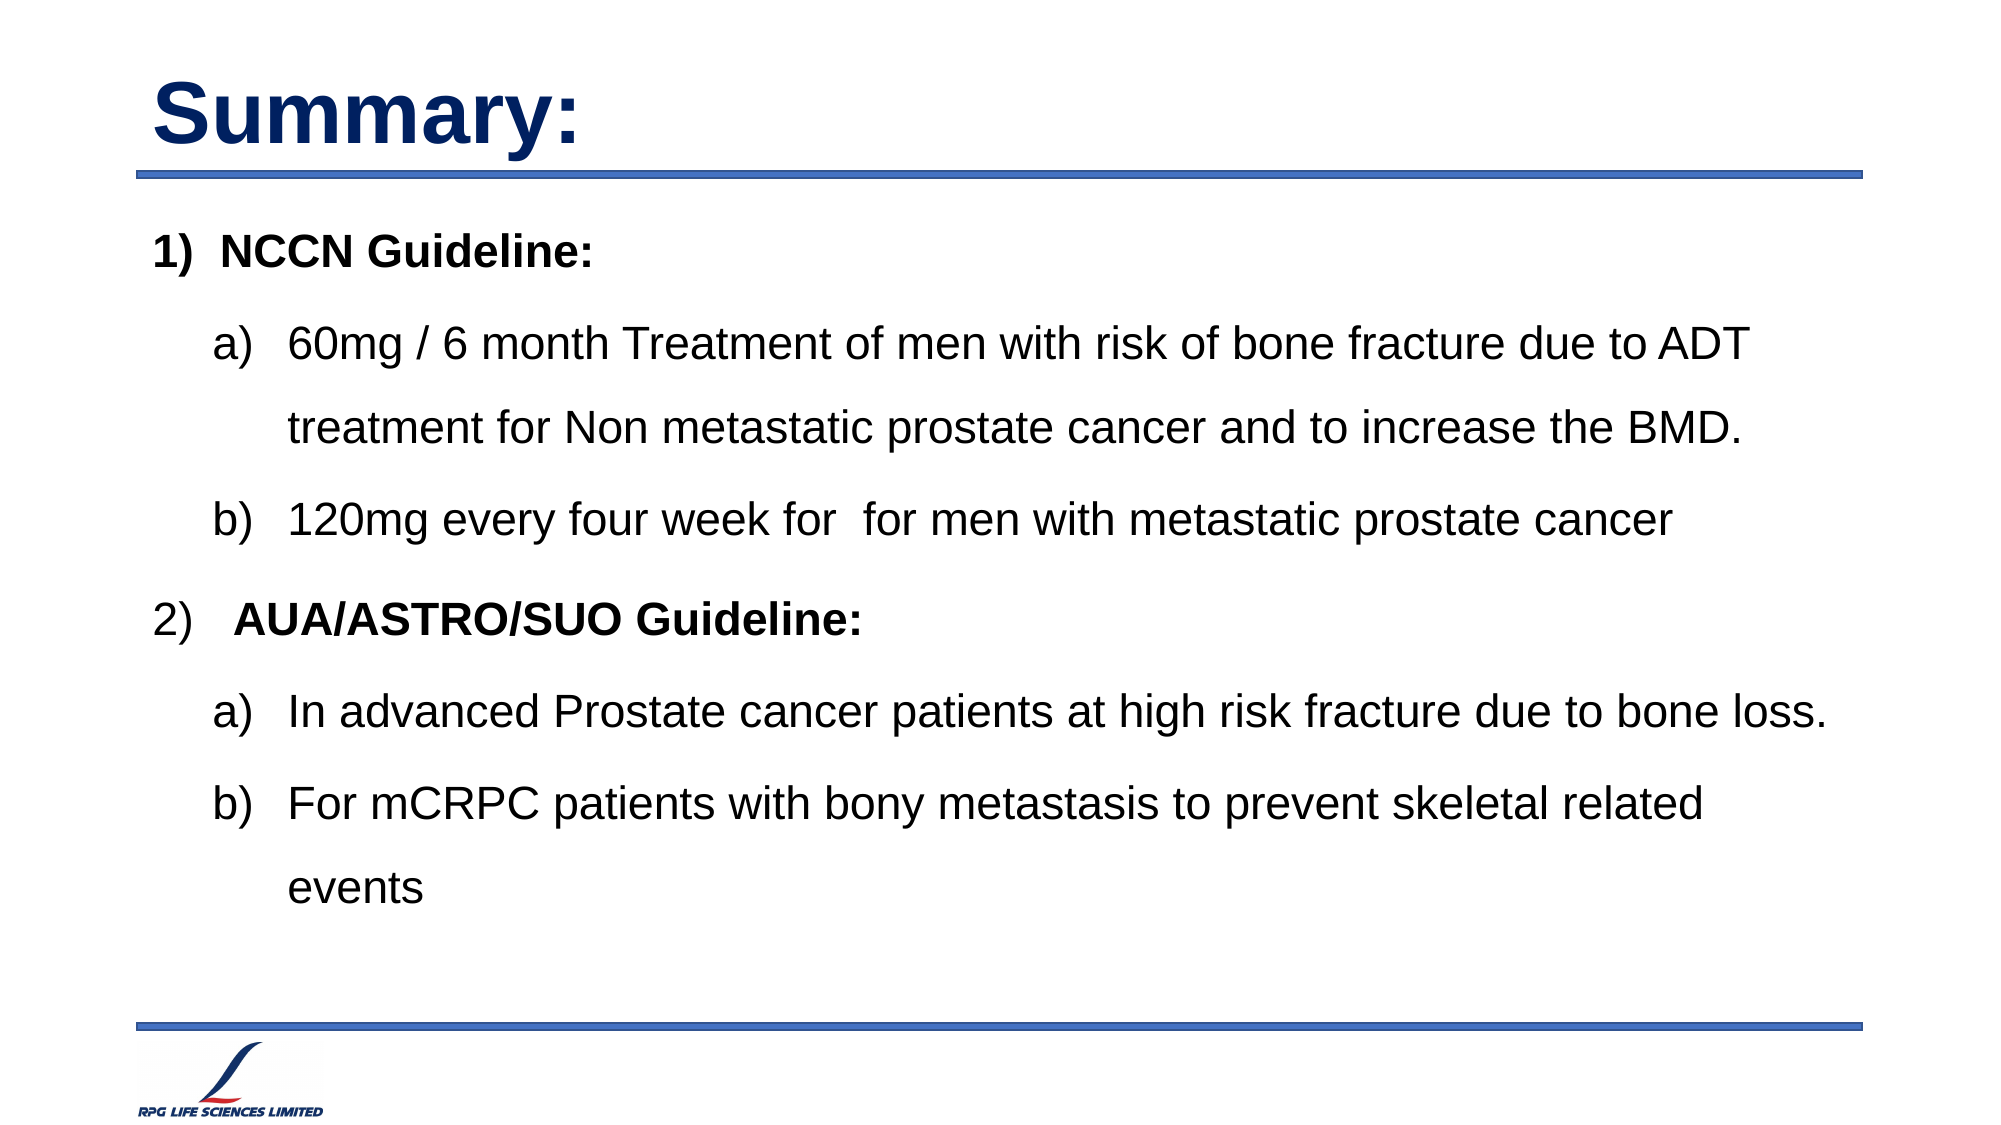

# Summary:
NCCN Guideline:
60mg / 6 month Treatment of men with risk of bone fracture due to ADT treatment for Non metastatic prostate cancer and to increase the BMD.
120mg every four week for  for men with metastatic prostate cancer
 AUA/ASTRO/SUO Guideline:
In advanced Prostate cancer patients at high risk fracture due to bone loss.
For mCRPC patients with bony metastasis to prevent skeletal related events